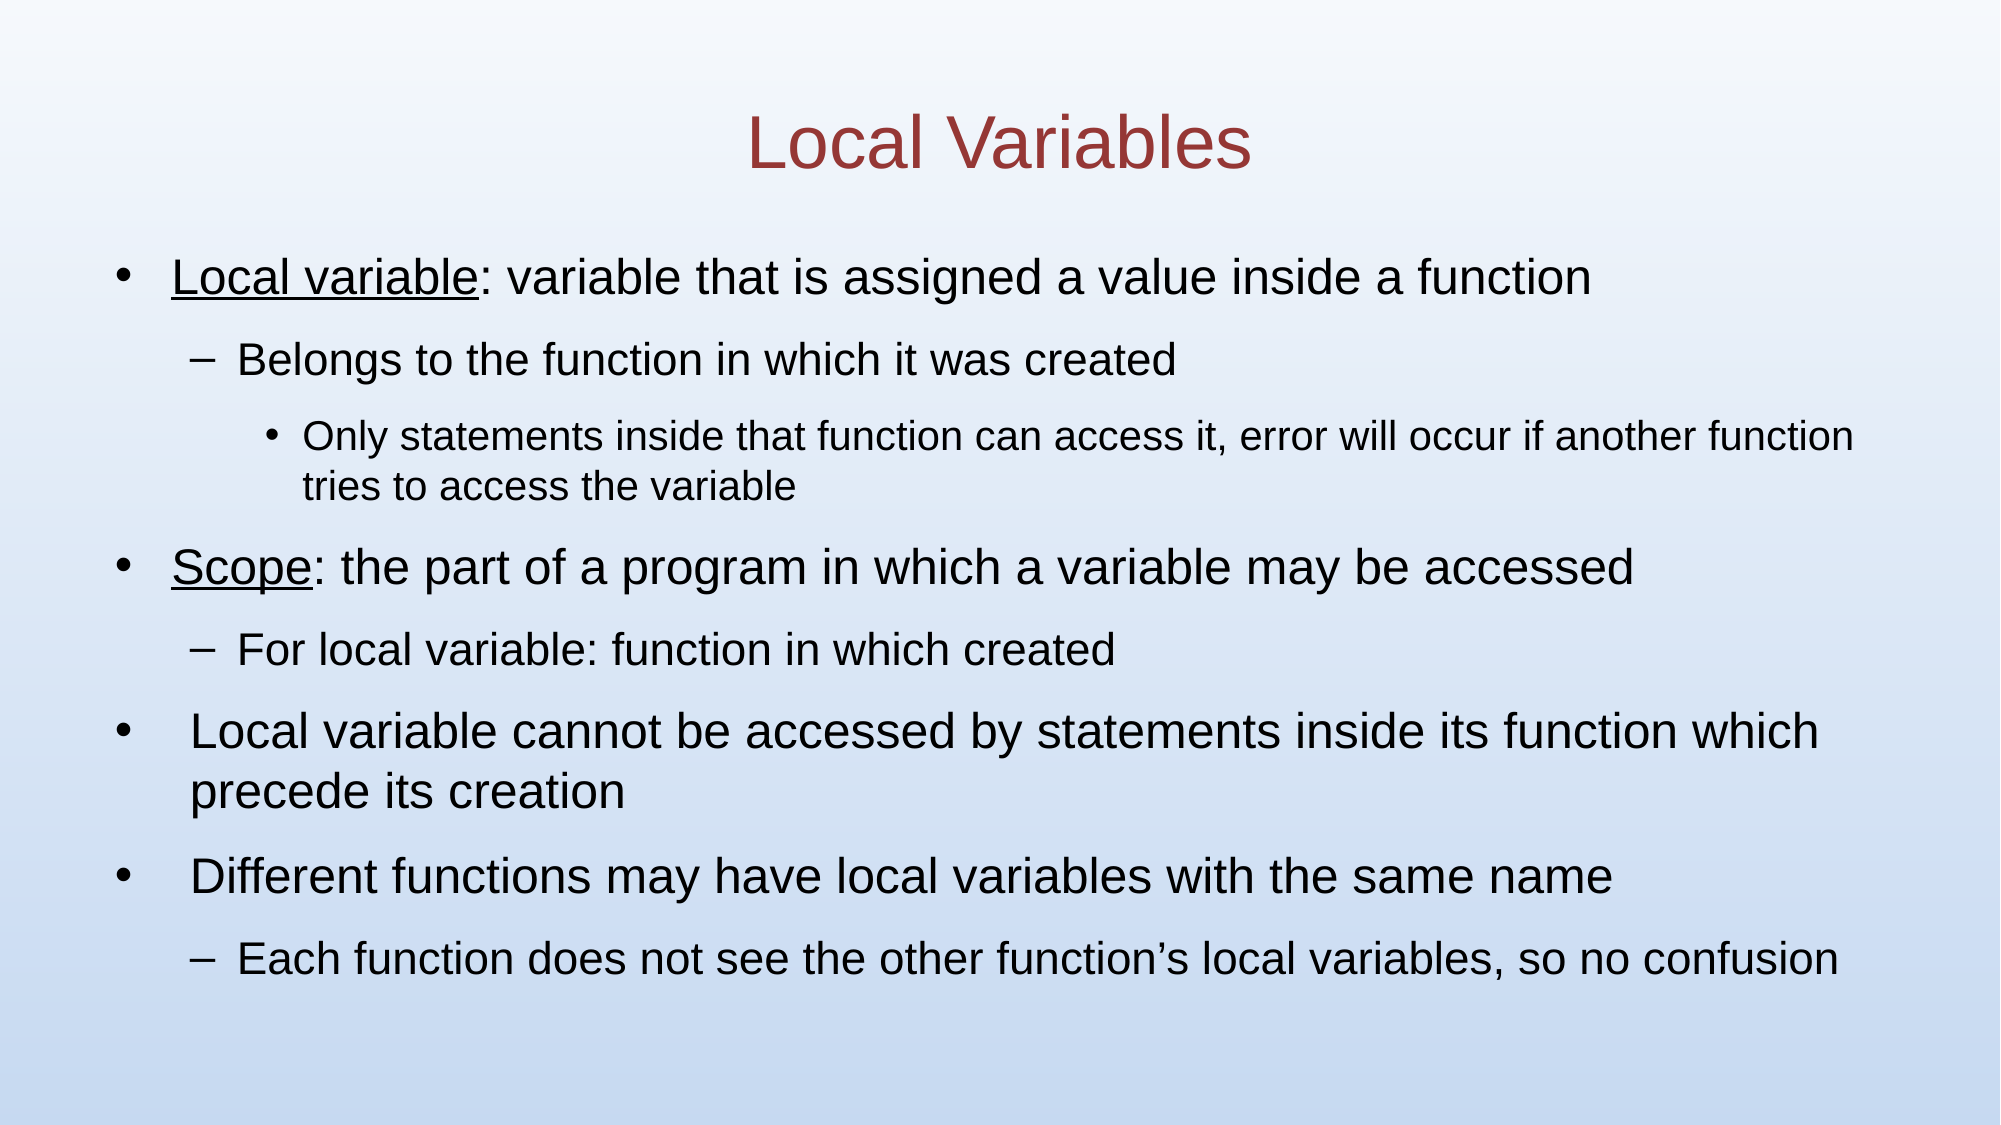

# Local Variables
Local variable: variable that is assigned a value inside a function
Belongs to the function in which it was created
Only statements inside that function can access it, error will occur if another function tries to access the variable
Scope: the part of a program in which a variable may be accessed
For local variable: function in which created
Local variable cannot be accessed by statements inside its function which precede its creation
Different functions may have local variables with the same name
Each function does not see the other function’s local variables, so no confusion